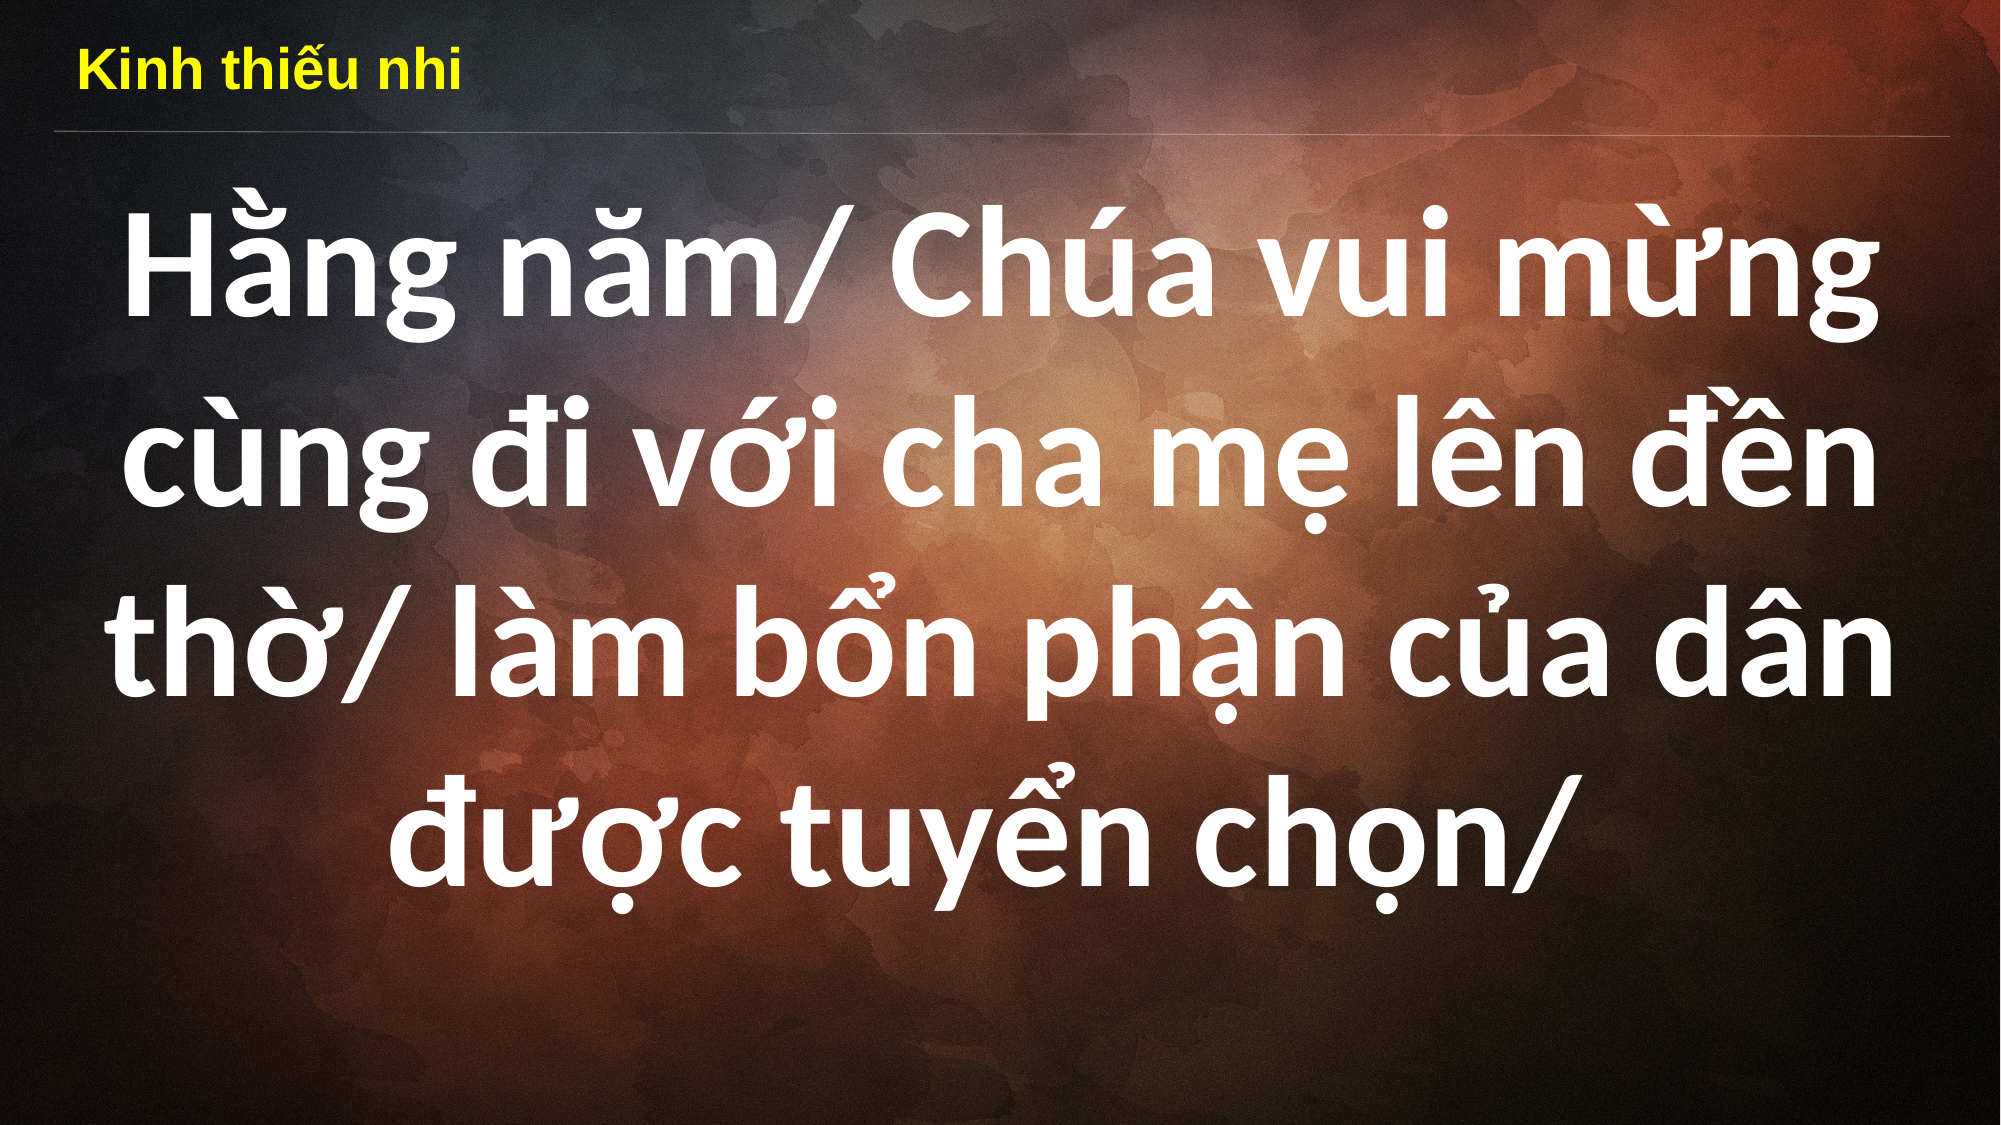

Kinh thiếu nhi
Hằng năm/ Chúa vui mừng cùng đi với cha mẹ lên đền thờ/ làm bổn phận của dân được tuyển chọn/